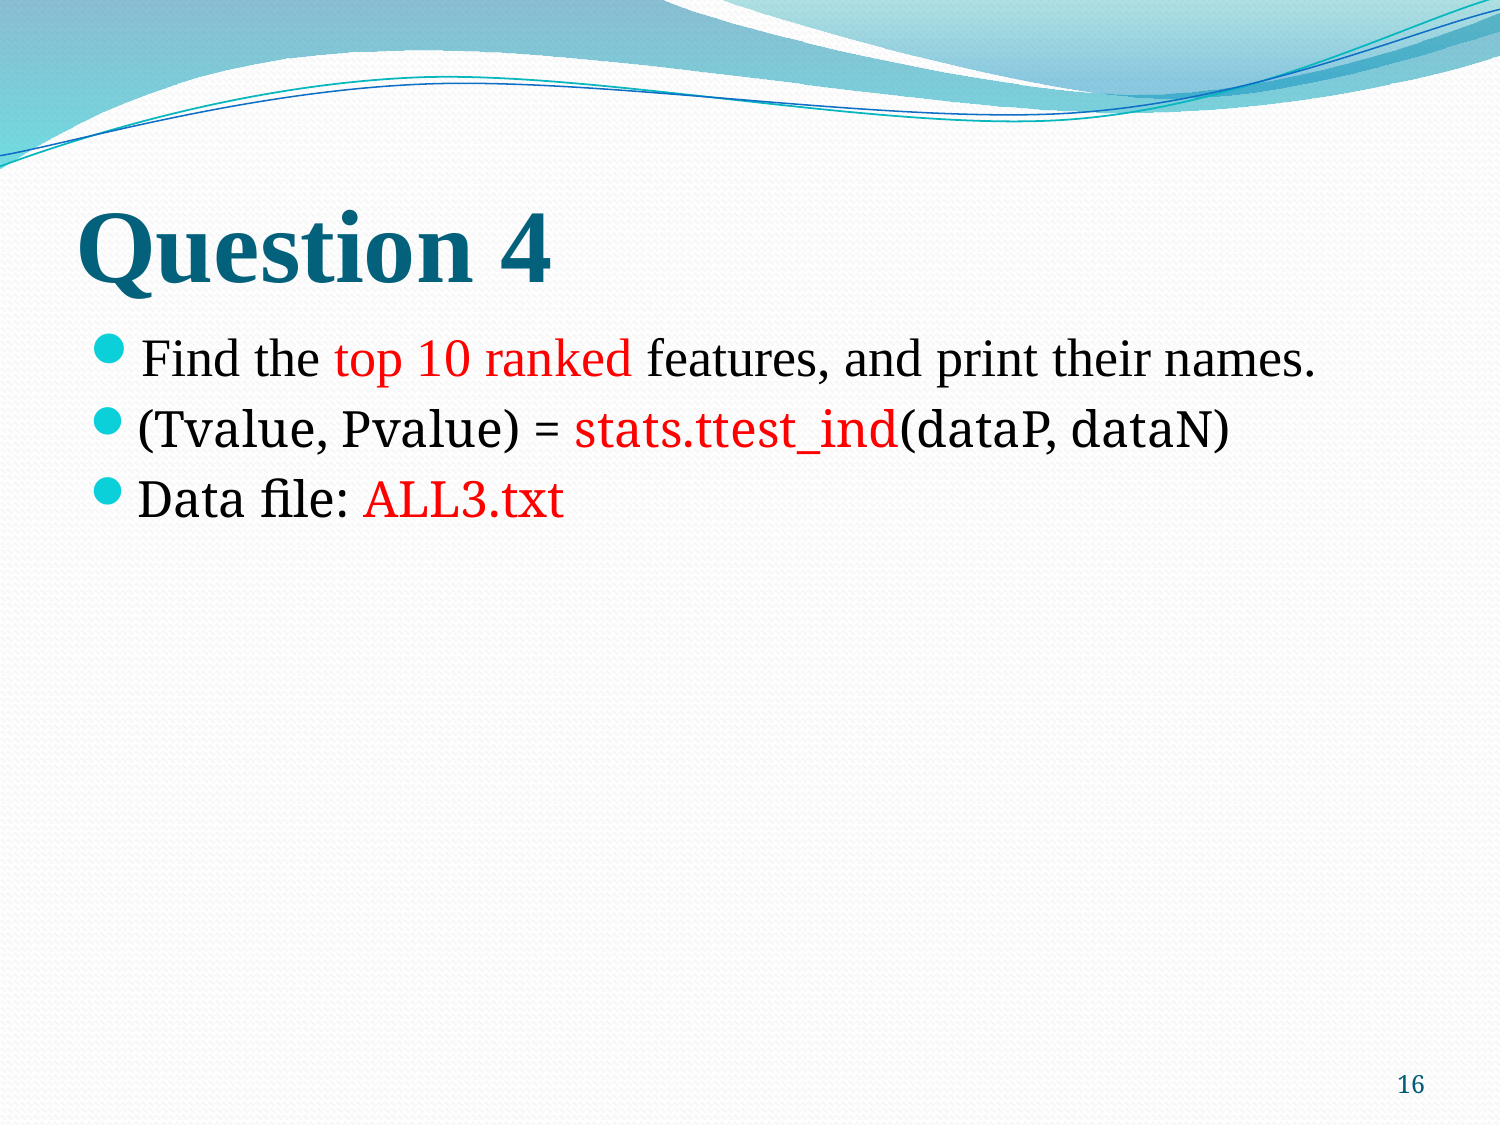

# Question 4
Find the top 10 ranked features, and print their names.
(Tvalue, Pvalue) = stats.ttest_ind(dataP, dataN)
Data file: ALL3.txt

16